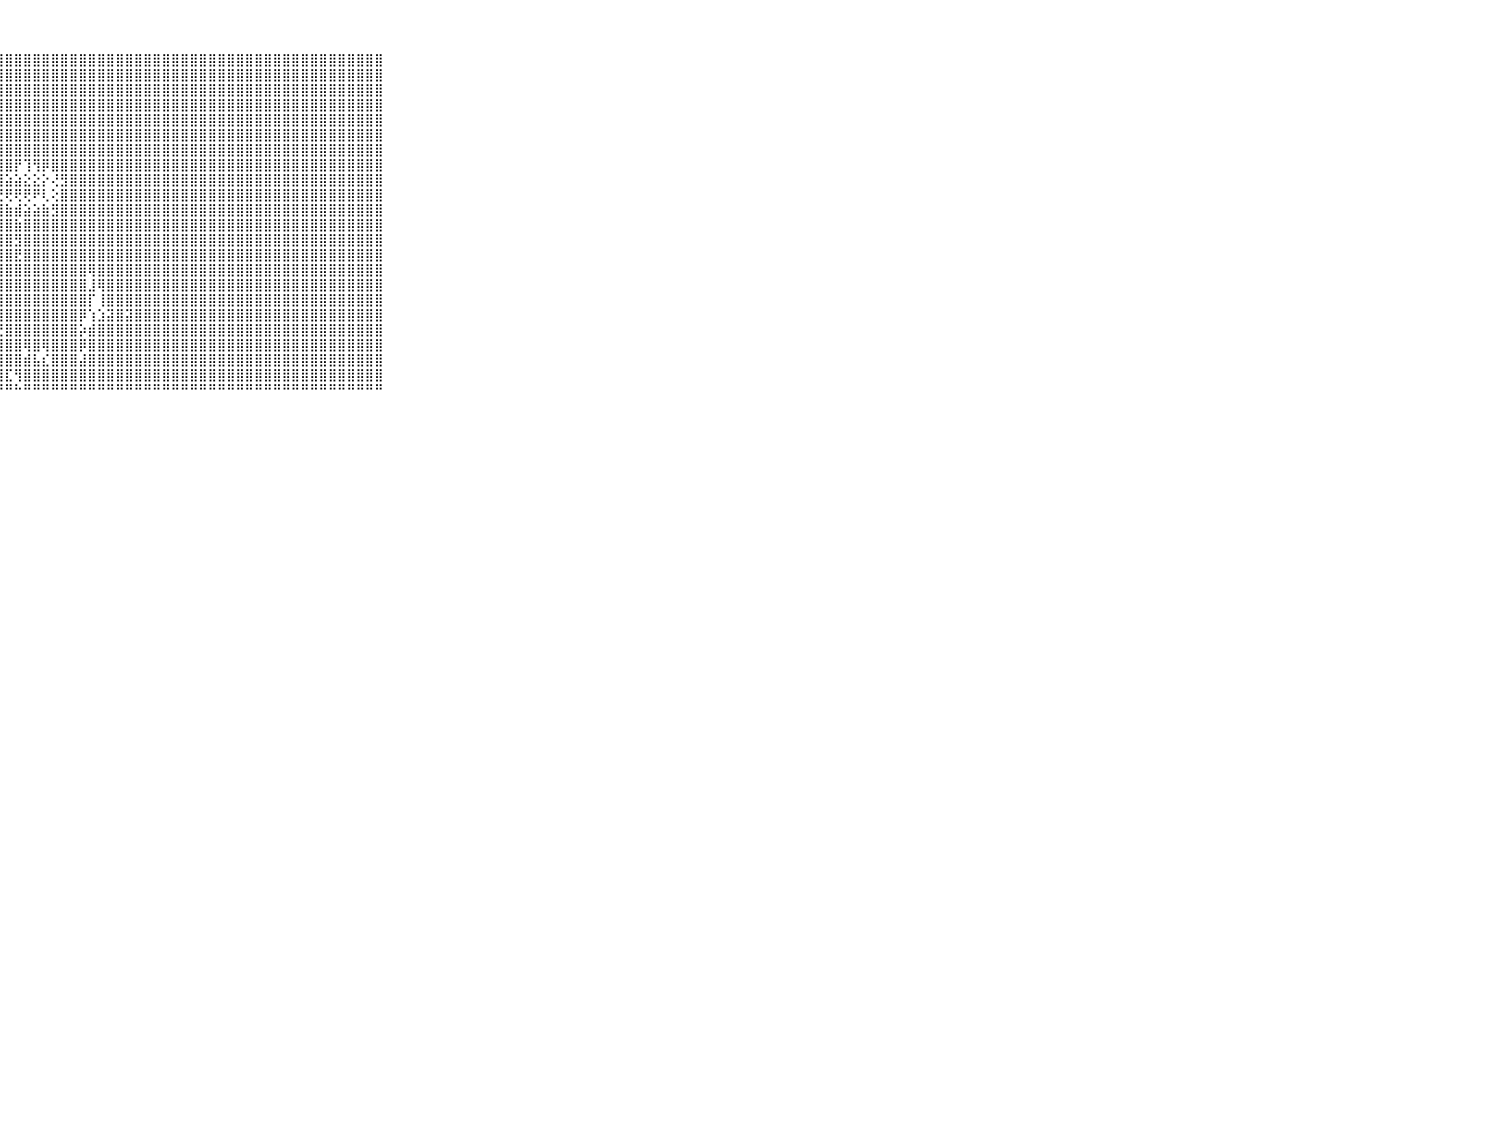

⠀⠀⠀⠀⠀⠀⠀⠀⠀⠀⠀⣿⣿⣿⡇⢕⣿⣿⣿⣿⣿⣿⣿⣿⣿⣿⣿⣿⣿⣿⣿⣿⣿⣿⣿⣿⣿⣿⣿⣿⣿⣿⣿⣿⣿⣿⣿⣿⣿⣿⣿⣿⣿⣿⣿⣿⣿⣿⣿⣿⣿⣿⣿⣿⣿⣿⣿⣿⣿⠀⠀⠀⠀⠀⠀⠀⠀⠀⠀⠀⠀
⠀⠀⠀⠀⠀⠀⠀⠀⠀⠀⠀⣿⣿⣿⡇⢕⣿⣿⣿⣿⣿⣿⣿⣿⣿⣿⣿⣿⣿⣿⣿⣿⣿⣿⣿⣿⣿⣿⣿⣿⣿⣿⣿⣿⣿⣿⣿⣿⣿⣿⣿⣿⣿⣿⣿⣿⣿⣿⣿⣿⣿⣿⣿⣿⣿⣿⣿⣿⣿⠀⠀⠀⠀⠀⠀⠀⠀⠀⠀⠀⠀
⠀⠀⠀⠀⠀⠀⠀⠀⠀⠀⠀⣿⣿⣿⡇⢕⣿⣿⣿⣿⣿⣿⣿⣿⣿⣿⣿⣿⣿⣿⣿⣿⣿⣿⣿⣿⣿⣿⣿⣿⣿⣿⣿⣿⣿⣿⣿⣿⣿⣿⣿⣿⣿⣿⣿⣿⣿⣿⣿⣿⣿⣿⣿⣿⣿⣿⣿⣿⣿⠀⠀⠀⠀⠀⠀⠀⠀⠀⠀⠀⠀
⠀⠀⠀⠀⠀⠀⠀⠀⠀⠀⠀⣿⣿⣿⡇⢕⣿⣿⣿⣿⣿⣿⣿⣿⣿⣿⣿⣿⣿⣿⣿⣿⣿⣿⣿⣿⣿⣿⣿⣿⣿⣿⣿⣿⣿⣿⣿⣿⣿⣿⣿⣿⣿⣿⣿⣿⣿⣿⣿⣿⣿⣿⣿⣿⣿⣿⣿⣿⣿⠀⠀⠀⠀⠀⠀⠀⠀⠀⠀⠀⠀
⠀⠀⠀⠀⠀⠀⠀⠀⠀⠀⠀⣿⣿⣿⡇⢕⣿⣿⣿⣿⣿⣿⣿⣿⣿⣿⣿⣿⣿⣿⣿⣿⣿⣿⣿⣿⣿⣿⣿⣿⣿⣿⣿⣿⣿⣿⣿⣿⣿⣿⣿⣿⣿⣿⣿⣿⣿⣿⣿⣿⣿⣿⣿⣿⣿⣿⣿⣿⣿⠀⠀⠀⠀⠀⠀⠀⠀⠀⠀⠀⠀
⠀⠀⠀⠀⠀⠀⠀⠀⠀⠀⠀⣿⣿⣿⡇⢜⣿⣿⣿⣿⣿⣿⣿⣿⣿⣿⣿⣿⣿⣿⣿⣿⣿⣿⣿⣿⣿⣿⣿⣿⣿⣿⣿⣿⣿⣿⣿⣿⣿⣿⣿⣿⣿⣿⣿⣿⣿⣿⣿⣿⣿⣿⣿⣿⣿⣿⣿⣿⣿⠀⠀⠀⠀⠀⠀⠀⠀⠀⠀⠀⠀
⠀⠀⠀⠀⠀⠀⠀⠀⠀⠀⠀⣿⣿⣿⡇⢕⣿⣿⣿⣿⣿⣿⣿⣿⣿⣿⣿⣿⣿⣿⣿⣿⣿⣿⣿⣿⣿⣿⣿⣿⣿⣿⣿⣿⣿⣿⣿⣿⣿⣿⣿⣿⣿⣿⣿⣿⣿⣿⣿⣿⣿⣿⣿⣿⣿⣿⣿⣿⣿⠀⠀⠀⠀⠀⠀⠀⠀⠀⠀⠀⠀
⠀⠀⠀⠀⠀⠀⠀⠀⠀⠀⠀⣿⣿⣿⡇⢕⣿⣿⣿⣿⣿⣿⣿⣿⣿⣿⣿⣿⣿⡟⢹⢻⡿⣿⣿⣿⣿⣿⣿⣿⣿⣿⣿⣿⣿⣿⣿⣿⣿⣿⣿⣿⣿⣿⣿⣿⣿⣿⣿⣿⣿⣿⣿⣿⣿⣿⣿⣿⣿⠀⠀⠀⠀⠀⠀⠀⠀⠀⠀⠀⠀
⠀⠀⠀⠀⠀⠀⠀⠀⠀⠀⠀⣿⣿⣿⡇⢕⣿⣿⣿⣿⣿⣿⣿⣿⣿⣿⣿⣿⣵⣵⣕⣕⡕⢜⣻⣿⣿⣿⣿⣿⣿⣿⣿⣿⣿⣿⣿⣿⣿⣿⣿⣿⣿⣿⣿⣿⣿⣿⣿⣿⣿⣿⣿⣿⣿⣿⣿⣿⣿⠀⠀⠀⠀⠀⠀⠀⠀⠀⠀⠀⠀
⠀⠀⠀⠀⠀⠀⠀⠀⠀⠀⠀⣿⣿⣿⡇⢕⣿⣿⣿⣿⣿⣿⣿⣿⣿⣿⣿⣟⢟⢟⢟⠟⢇⢕⣿⣿⣿⣿⣿⣿⣿⣿⣿⣿⣿⣿⣿⣿⣿⣿⣿⣿⣿⣿⣿⣿⣿⣿⣿⣿⣿⣿⣿⣿⣿⣿⣿⣿⣿⠀⠀⠀⠀⠀⠀⠀⠀⠀⠀⠀⠀
⠀⠀⠀⠀⠀⠀⠀⠀⠀⠀⠀⣿⣿⣿⡇⢕⣿⣿⣿⣿⣿⣿⣿⣿⣿⣿⣿⣿⣷⣾⣵⣵⣷⣻⣿⣿⣿⣿⣿⣿⣿⣿⣿⣿⣿⣿⣿⣿⣿⣿⣿⣿⣿⣿⣿⣿⣿⣿⣿⣿⣿⣿⣿⣿⣿⣿⣿⣿⣿⠀⠀⠀⠀⠀⠀⠀⠀⠀⠀⠀⠀
⠀⠀⠀⠀⠀⠀⠀⠀⠀⠀⠀⣿⣿⣿⡇⢕⣿⣿⣿⣿⣿⣿⣿⣿⣿⣿⣿⣿⣿⣷⣿⣿⣿⣿⣿⣿⣿⣿⣿⣿⣿⣿⣿⣿⣿⣿⣿⣿⣿⣿⣿⣿⣿⣿⣿⣿⣿⣿⣿⣿⣿⣿⣿⣿⣿⣿⣿⣿⣿⠀⠀⠀⠀⠀⠀⠀⠀⠀⠀⠀⠀
⠀⠀⠀⠀⠀⠀⠀⠀⠀⠀⠀⣿⣿⣿⡇⢕⣿⣿⣿⣿⣿⣿⣿⣿⣿⣿⣿⣿⣿⣻⣿⣿⣿⣿⣿⣿⣿⣿⣿⣿⣿⣿⣿⣿⣿⣿⣿⣿⣿⣿⣿⣿⣿⣿⣿⣿⣿⣿⣿⣿⣿⣿⣿⣿⣿⣿⣿⣿⣿⠀⠀⠀⠀⠀⠀⠀⠀⠀⠀⠀⠀
⠀⠀⠀⠀⠀⠀⠀⠀⠀⠀⠀⣿⣿⣿⡇⢕⣿⣿⣿⣿⣿⣿⣿⣿⣿⣿⣿⣿⣿⣟⣿⣿⣿⣿⣿⣿⣿⣿⣿⣿⣿⣿⣿⣿⣿⣿⣿⣿⣿⣿⣿⣿⣿⣿⣿⣿⣿⣿⣿⣿⣿⣿⣿⣿⣿⣿⣿⣿⣿⠀⠀⠀⠀⠀⠀⠀⠀⠀⠀⠀⠀
⠀⠀⠀⠀⠀⠀⠀⠀⠀⠀⠀⣿⣿⣿⡇⢕⣿⣿⣿⣿⣿⣿⣿⣿⣿⣿⣿⣿⣿⣿⣿⣿⣿⣿⣿⣿⣿⢿⣿⣿⣿⣿⣿⣿⣿⣿⣿⣿⣿⣿⣿⣿⣿⣿⣿⣿⣿⣿⣿⣿⣿⣿⣿⣿⣿⣿⣿⣿⣿⠀⠀⠀⠀⠀⠀⠀⠀⠀⠀⠀⠀
⠀⠀⠀⠀⠀⠀⠀⠀⠀⠀⠀⣿⣿⣿⡇⢕⣿⣿⣿⣿⣿⣿⣿⣿⣿⣿⣿⣿⣿⣿⣿⣿⣿⣿⣿⣿⣿⣸⢿⣿⣿⣿⣿⣿⣿⣿⣿⣿⣿⣿⣿⣿⣿⣿⣿⣿⣿⣿⣿⣿⣿⣿⣿⣿⣿⣿⣿⣿⣿⠀⠀⠀⠀⠀⠀⠀⠀⠀⠀⠀⠀
⠀⠀⠀⠀⠀⠀⠀⠀⠀⠀⠀⣿⣿⣿⢕⢕⣿⣿⣿⣿⣿⣿⣿⣿⣿⣿⢹⣿⣿⣿⣿⣿⣿⣿⣿⣿⣿⡏⢸⣿⣿⣿⣿⣿⣿⣿⣿⣿⣿⣿⣿⣿⣿⣿⣿⣿⣿⣿⣿⣿⣿⣿⣿⣿⣿⣿⣿⣿⣿⠀⠀⠀⠀⠀⠀⠀⠀⠀⠀⠀⠀
⠀⠀⠀⠀⠀⠀⠀⠀⠀⠀⠀⣿⣿⣿⢕⢕⣿⣿⣿⣿⣿⣿⣿⣿⣿⡝⢜⣿⣿⣿⣿⣿⣿⣿⣿⣿⡿⢱⣱⣽⣿⣽⣿⣿⣿⣿⣿⣿⣿⣿⣿⣿⣿⣿⣿⣿⣿⣿⣿⣿⣿⣿⣿⣿⣿⣿⣿⣿⣿⠀⠀⠀⠀⠀⠀⠀⠀⠀⠀⠀⠀
⠀⠀⠀⠀⠀⠀⠀⠀⠀⠀⠀⣿⣿⣿⢕⢱⣿⣿⣿⣿⣿⣿⣿⣿⣿⣾⣿⢝⣿⣿⣿⣿⣿⣿⣿⣿⡵⣾⣿⣿⣿⣿⣿⣿⣿⣿⣿⣿⣿⣿⣿⣿⣿⣿⣿⣿⣿⣿⣿⣿⣿⣿⣿⣿⣿⣿⣿⣿⣿⠀⠀⠀⠀⠀⠀⠀⠀⠀⠀⠀⠀
⠀⠀⠀⠀⠀⠀⠀⠀⠀⠀⠀⣿⣿⣿⢕⢸⣿⣿⣿⣿⣿⣿⣿⣿⣿⣿⣿⣼⣿⣿⢿⣿⢿⣿⣿⣿⡿⣿⣿⣿⣿⣿⣿⣿⣿⣿⣿⣿⣿⣿⣿⣿⣿⣿⣿⣿⣿⣿⣿⣿⣿⣿⣿⣿⣿⣿⣿⣿⣿⠀⠀⠀⠀⠀⠀⠀⠀⠀⠀⠀⠀
⠀⠀⠀⠀⠀⠀⠀⠀⠀⠀⠀⣿⣿⣿⢕⢸⣿⣿⣿⣿⣿⣿⣿⣿⣿⣿⣿⣿⣿⣿⣾⣧⣎⣿⣿⣿⣼⣿⣿⣿⣿⣿⣿⣿⣿⣿⣿⣿⣿⣿⣿⣿⣿⣿⣿⣿⣿⣿⣿⣿⣿⣿⣿⣿⣿⣿⣿⣿⣿⠀⠀⠀⠀⠀⠀⠀⠀⠀⠀⠀⠀
⠀⠀⠀⠀⠀⠀⠀⠀⠀⠀⠀⣿⣿⣿⢕⢸⣿⣿⣿⣿⣿⣿⣿⣿⣿⣿⣿⣿⣏⢻⣿⣿⣿⣿⣿⣿⣿⣿⣿⣿⣿⣿⣿⣿⣿⣿⣿⣿⣿⣿⣿⣿⣿⣿⣿⣿⣿⣿⣿⣿⣿⣿⣿⣿⣿⣿⣿⣿⣿⠀⠀⠀⠀⠀⠀⠀⠀⠀⠀⠀⠀
⠀⠀⠀⠀⠀⠀⠀⠀⠀⠀⠀⠛⠛⠃⠑⠑⠛⠛⠛⠛⠛⠛⠛⠛⠛⠛⠛⠛⠛⠓⠛⠛⠛⠛⠛⠛⠛⠛⠛⠛⠛⠛⠛⠛⠛⠛⠛⠛⠛⠛⠛⠛⠛⠛⠛⠛⠛⠛⠛⠛⠛⠛⠛⠛⠛⠛⠛⠛⠛⠀⠀⠀⠀⠀⠀⠀⠀⠀⠀⠀⠀